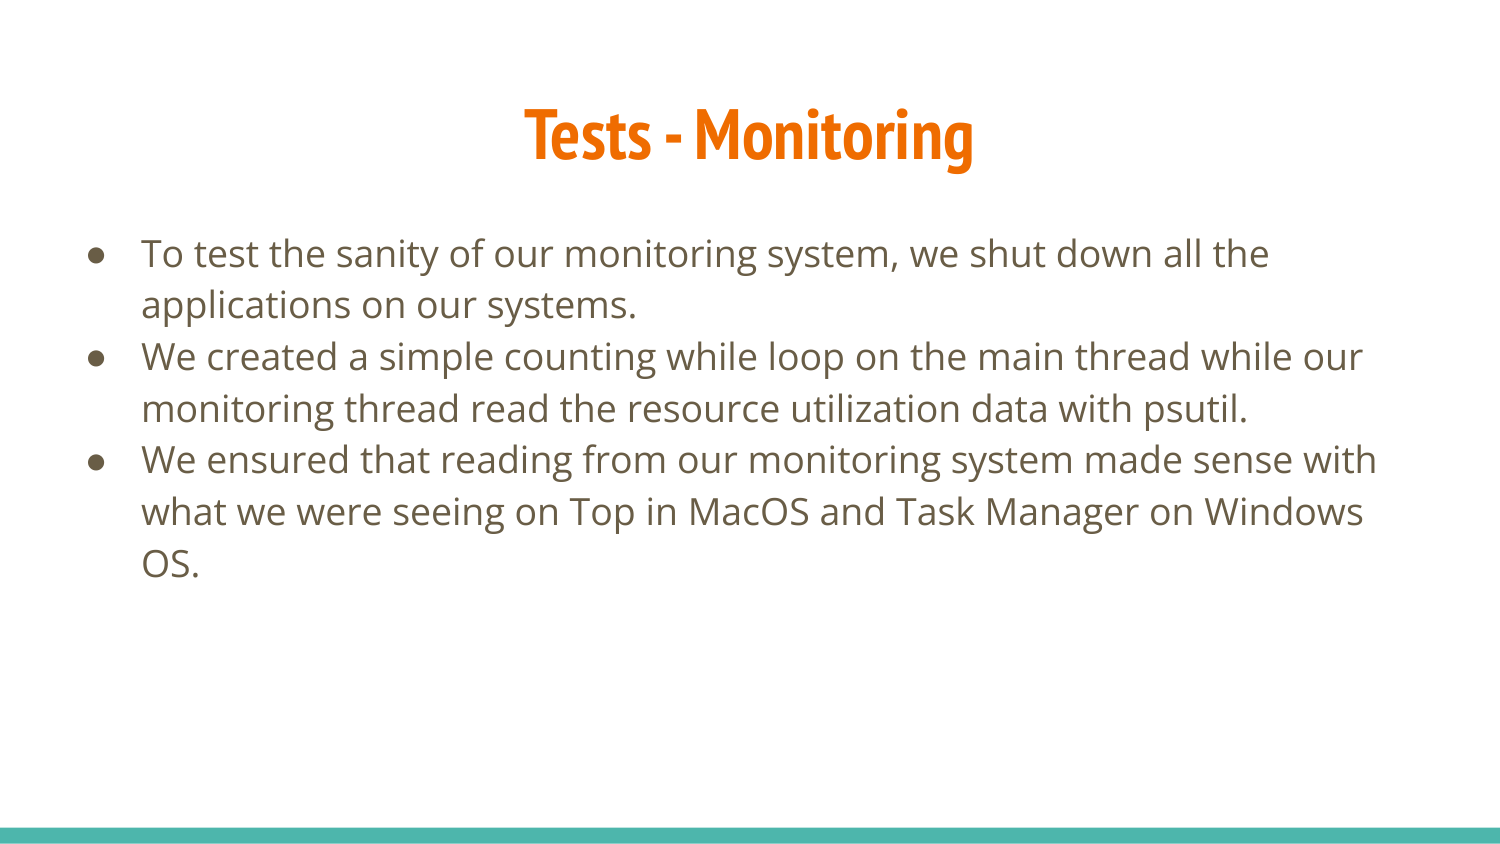

# Tests - Monitoring
To test the sanity of our monitoring system, we shut down all the applications on our systems.
We created a simple counting while loop on the main thread while our monitoring thread read the resource utilization data with psutil.
We ensured that reading from our monitoring system made sense with what we were seeing on Top in MacOS and Task Manager on Windows OS.